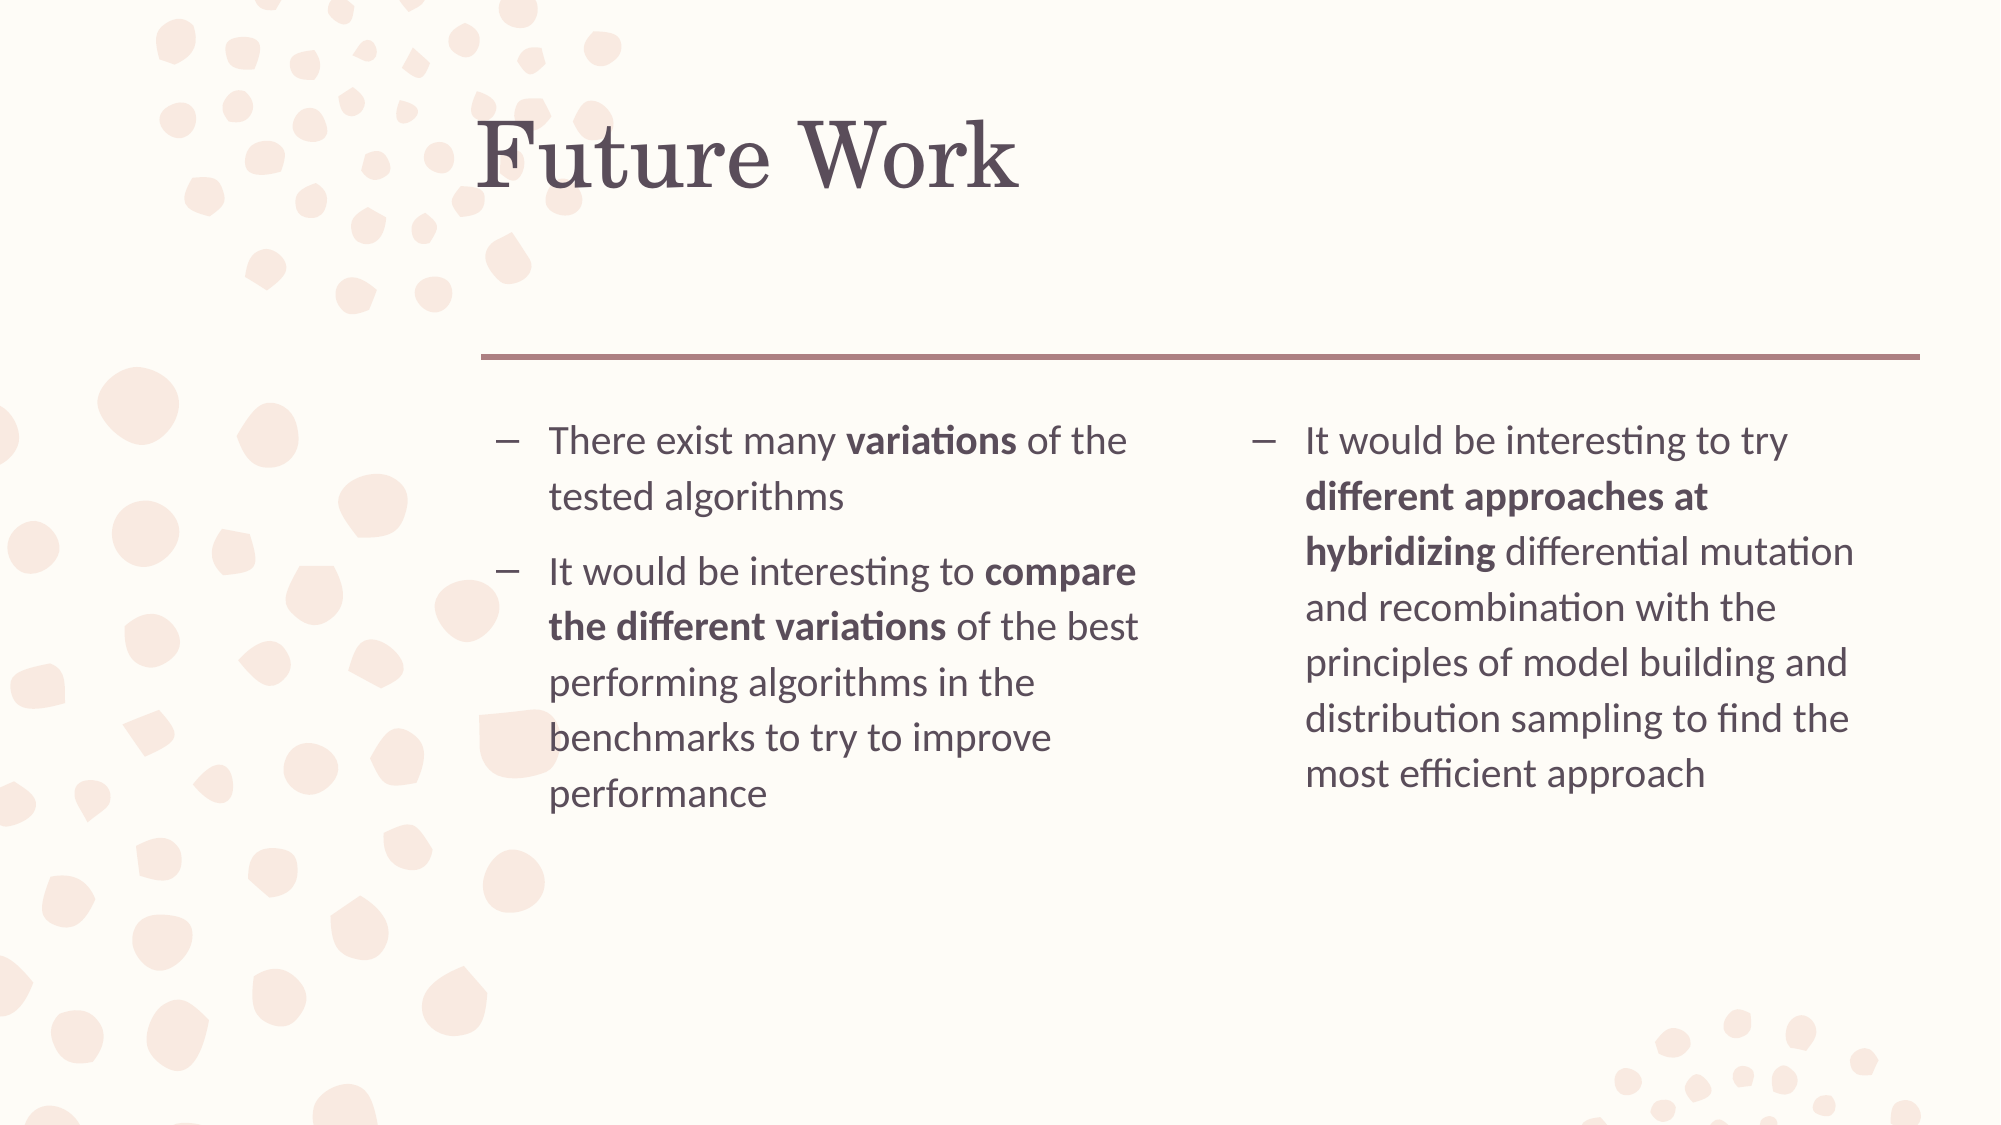

# Future Work
There exist many variations of the tested algorithms
It would be interesting to compare the different variations of the best performing algorithms in the benchmarks to try to improve performance
It would be interesting to try different approaches at hybridizing differential mutation and recombination with the principles of model building and distribution sampling to find the most efficient approach